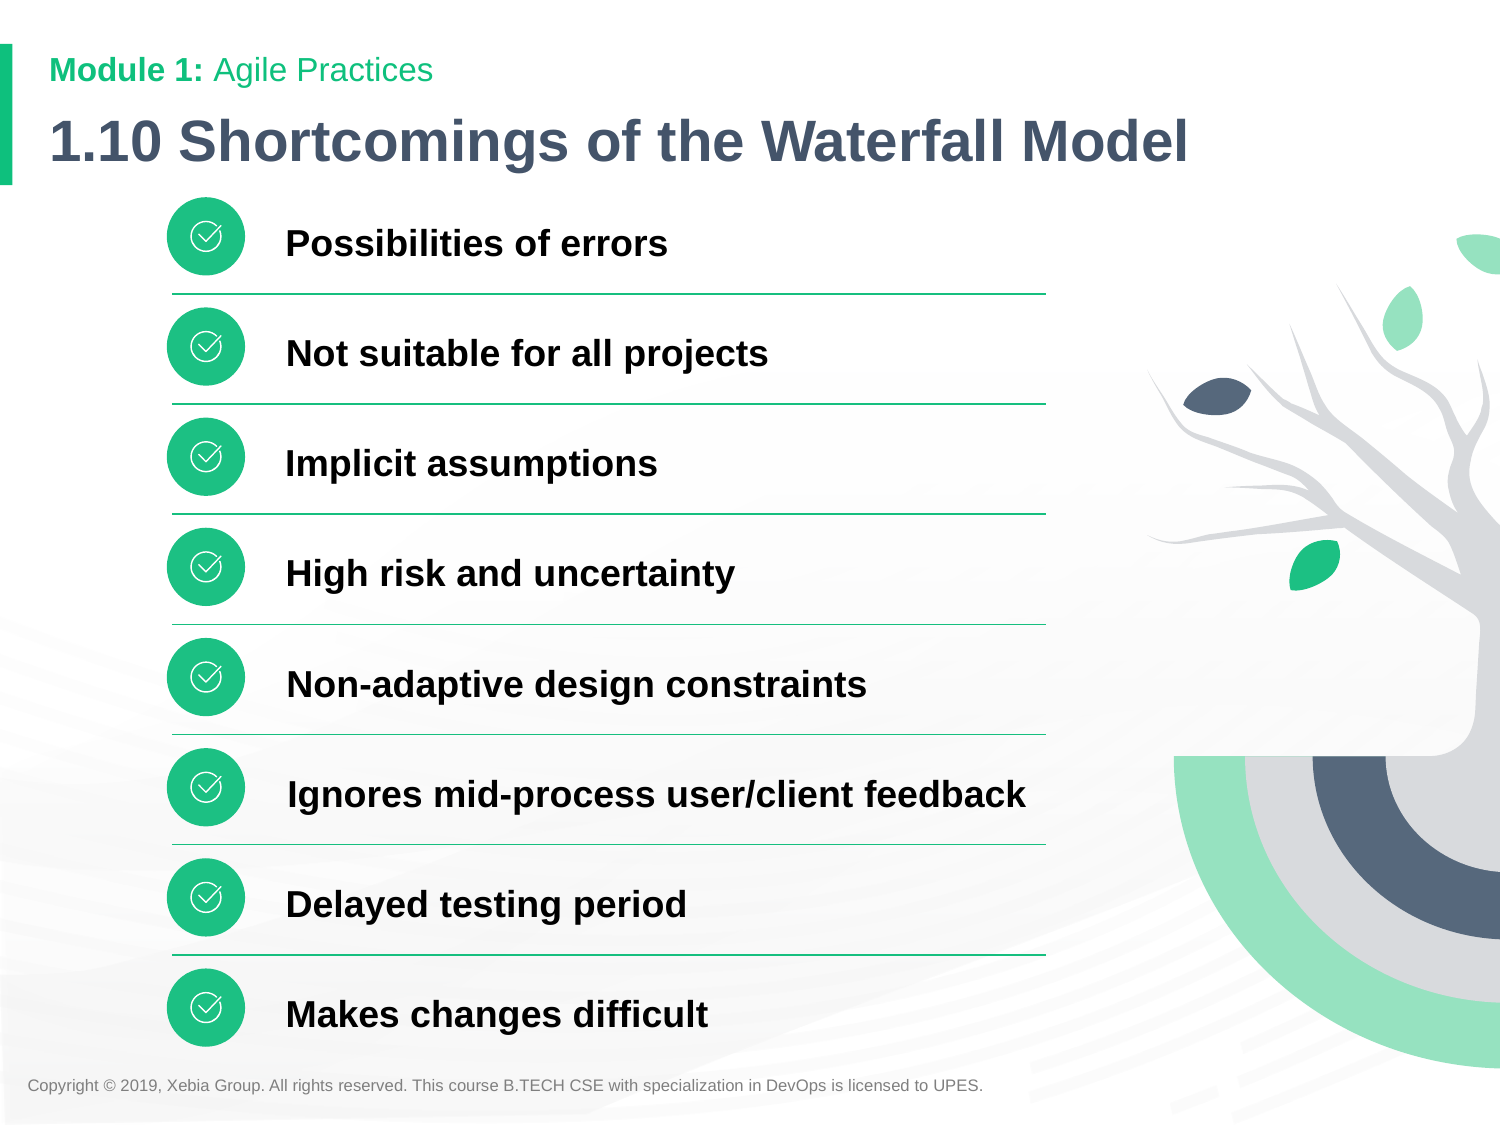

# 1.10 Shortcomings of the Waterfall Model

Possibilities of errors

Not suitable for all projects

Implicit assumptions

High risk and uncertainty

Non-adaptive design constraints

Ignores mid-process user/client feedback

Delayed testing period

Makes changes difficult